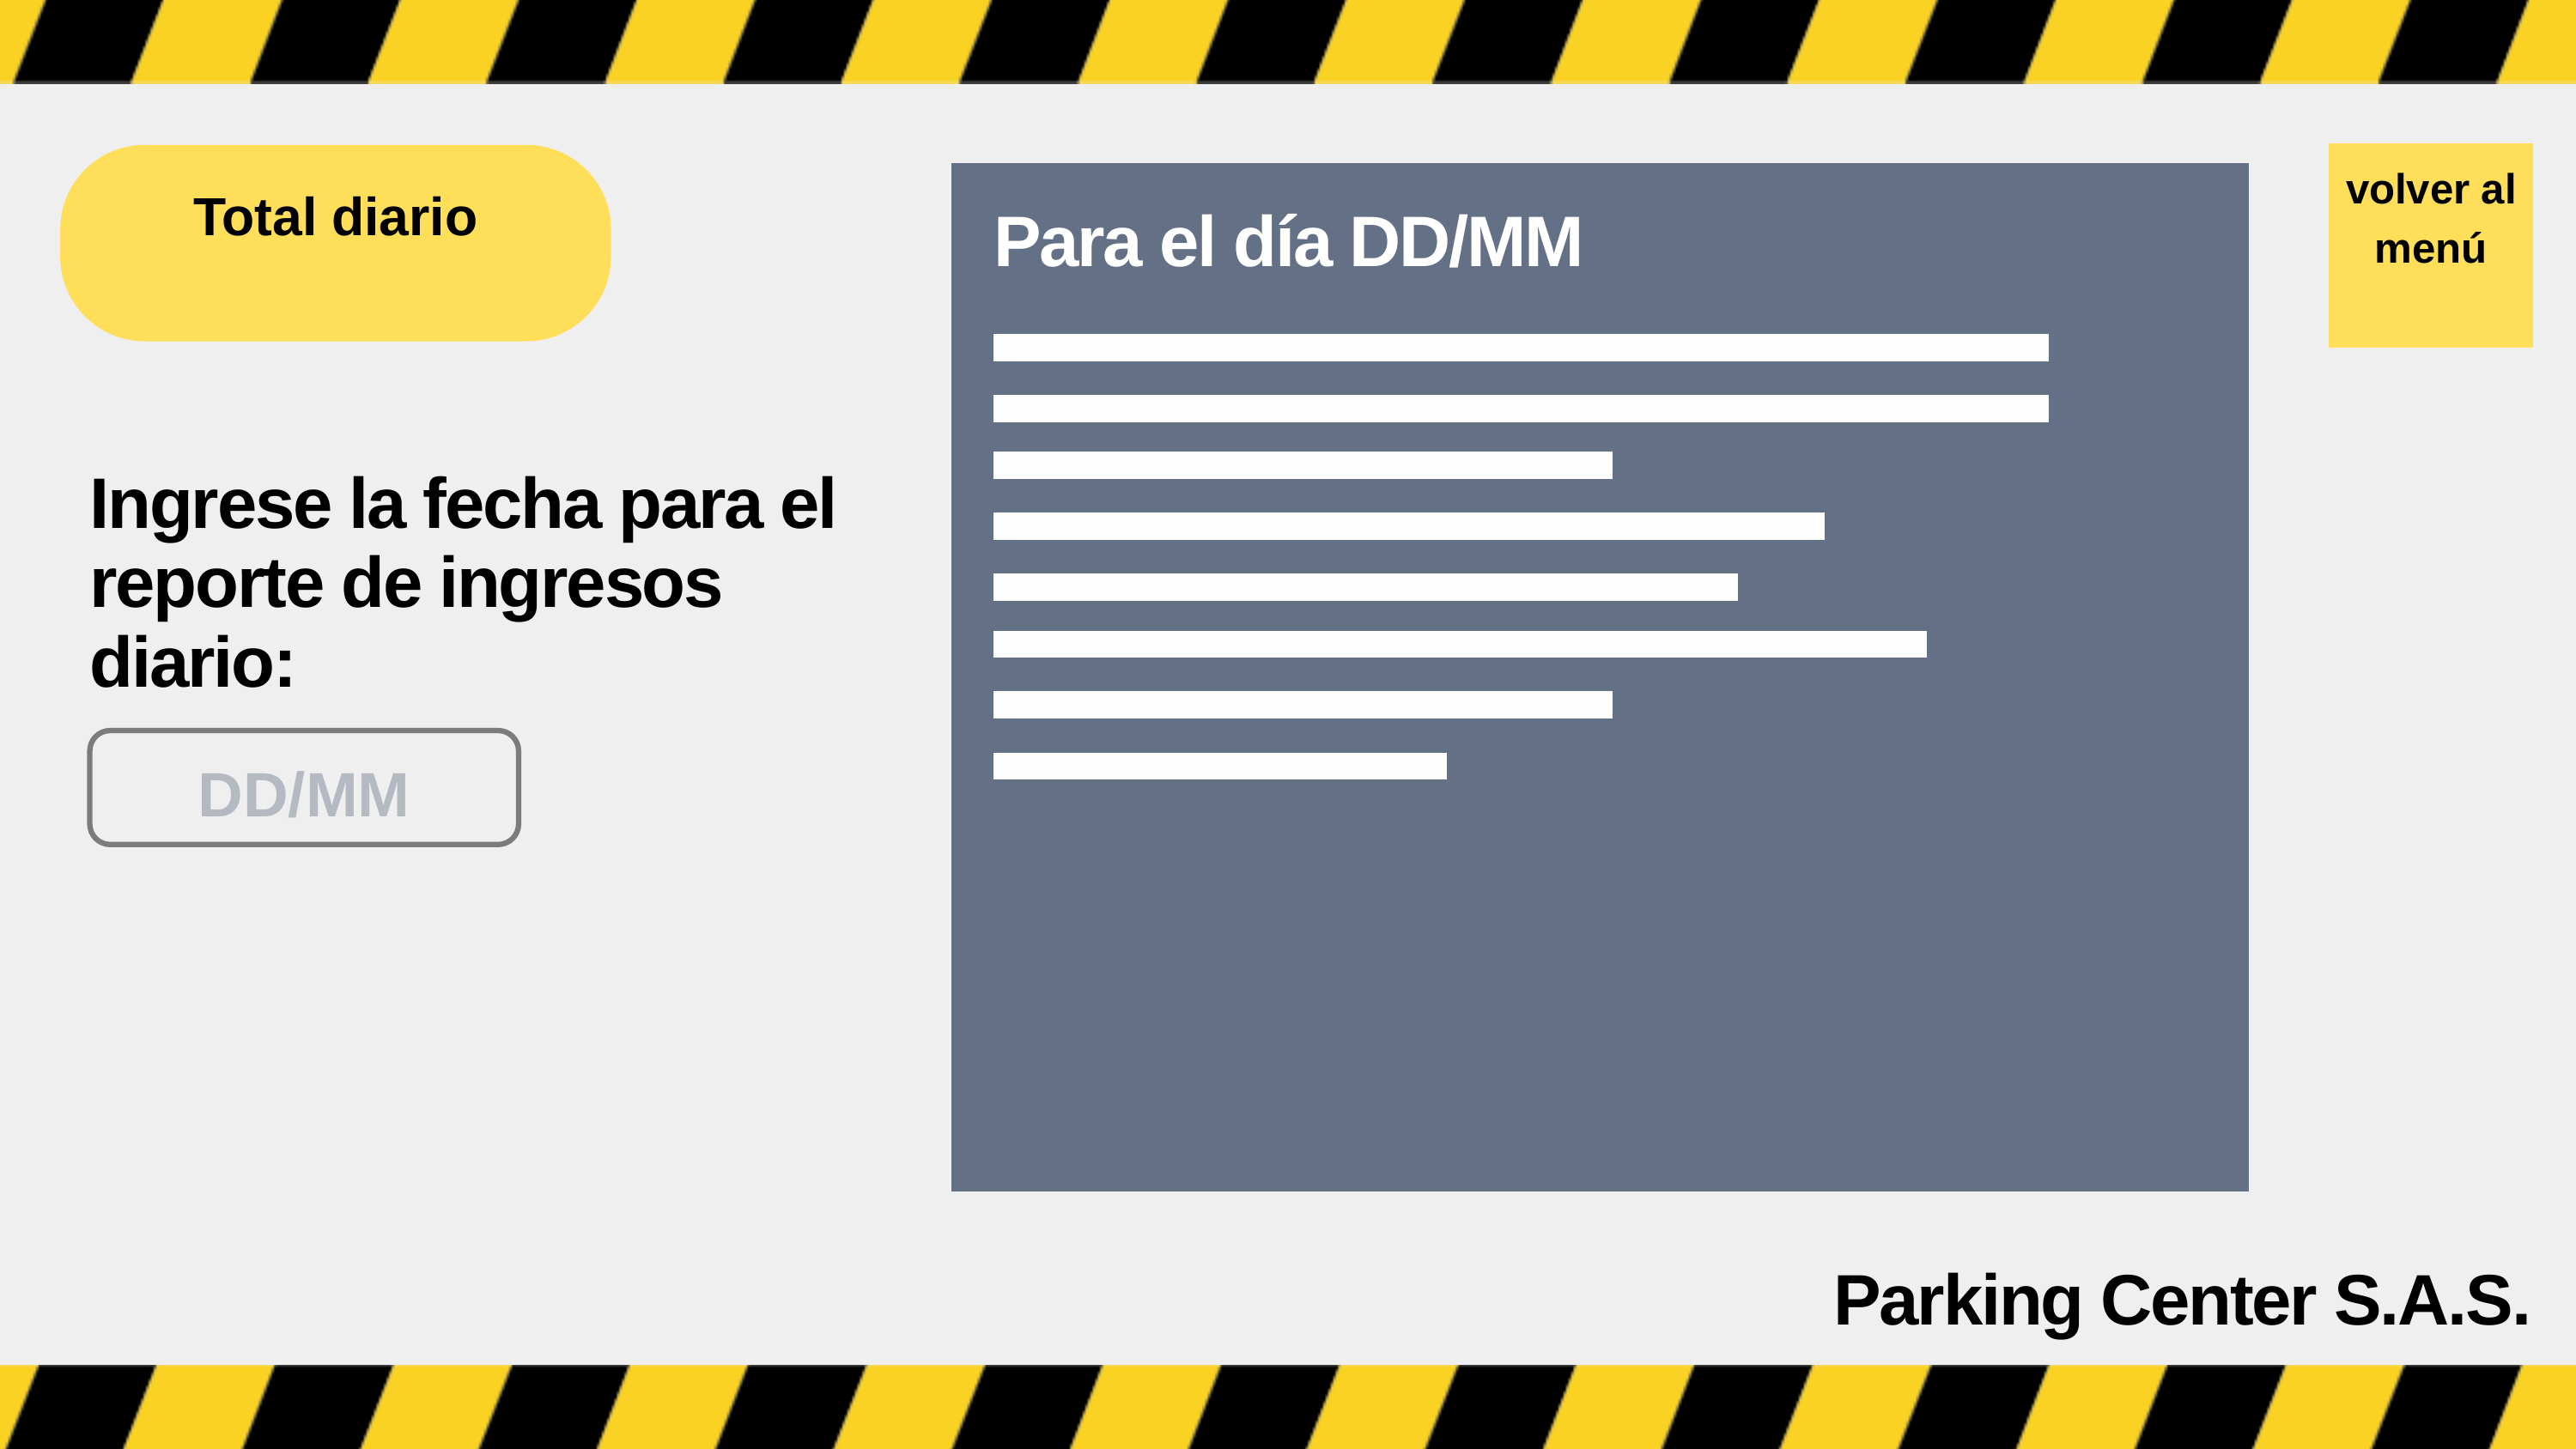

Total diario
volver al menú

Para el día DD/MM

Ingrese la fecha para el reporte de ingresos diario:

DD/MM

Parking Center S.A.S.